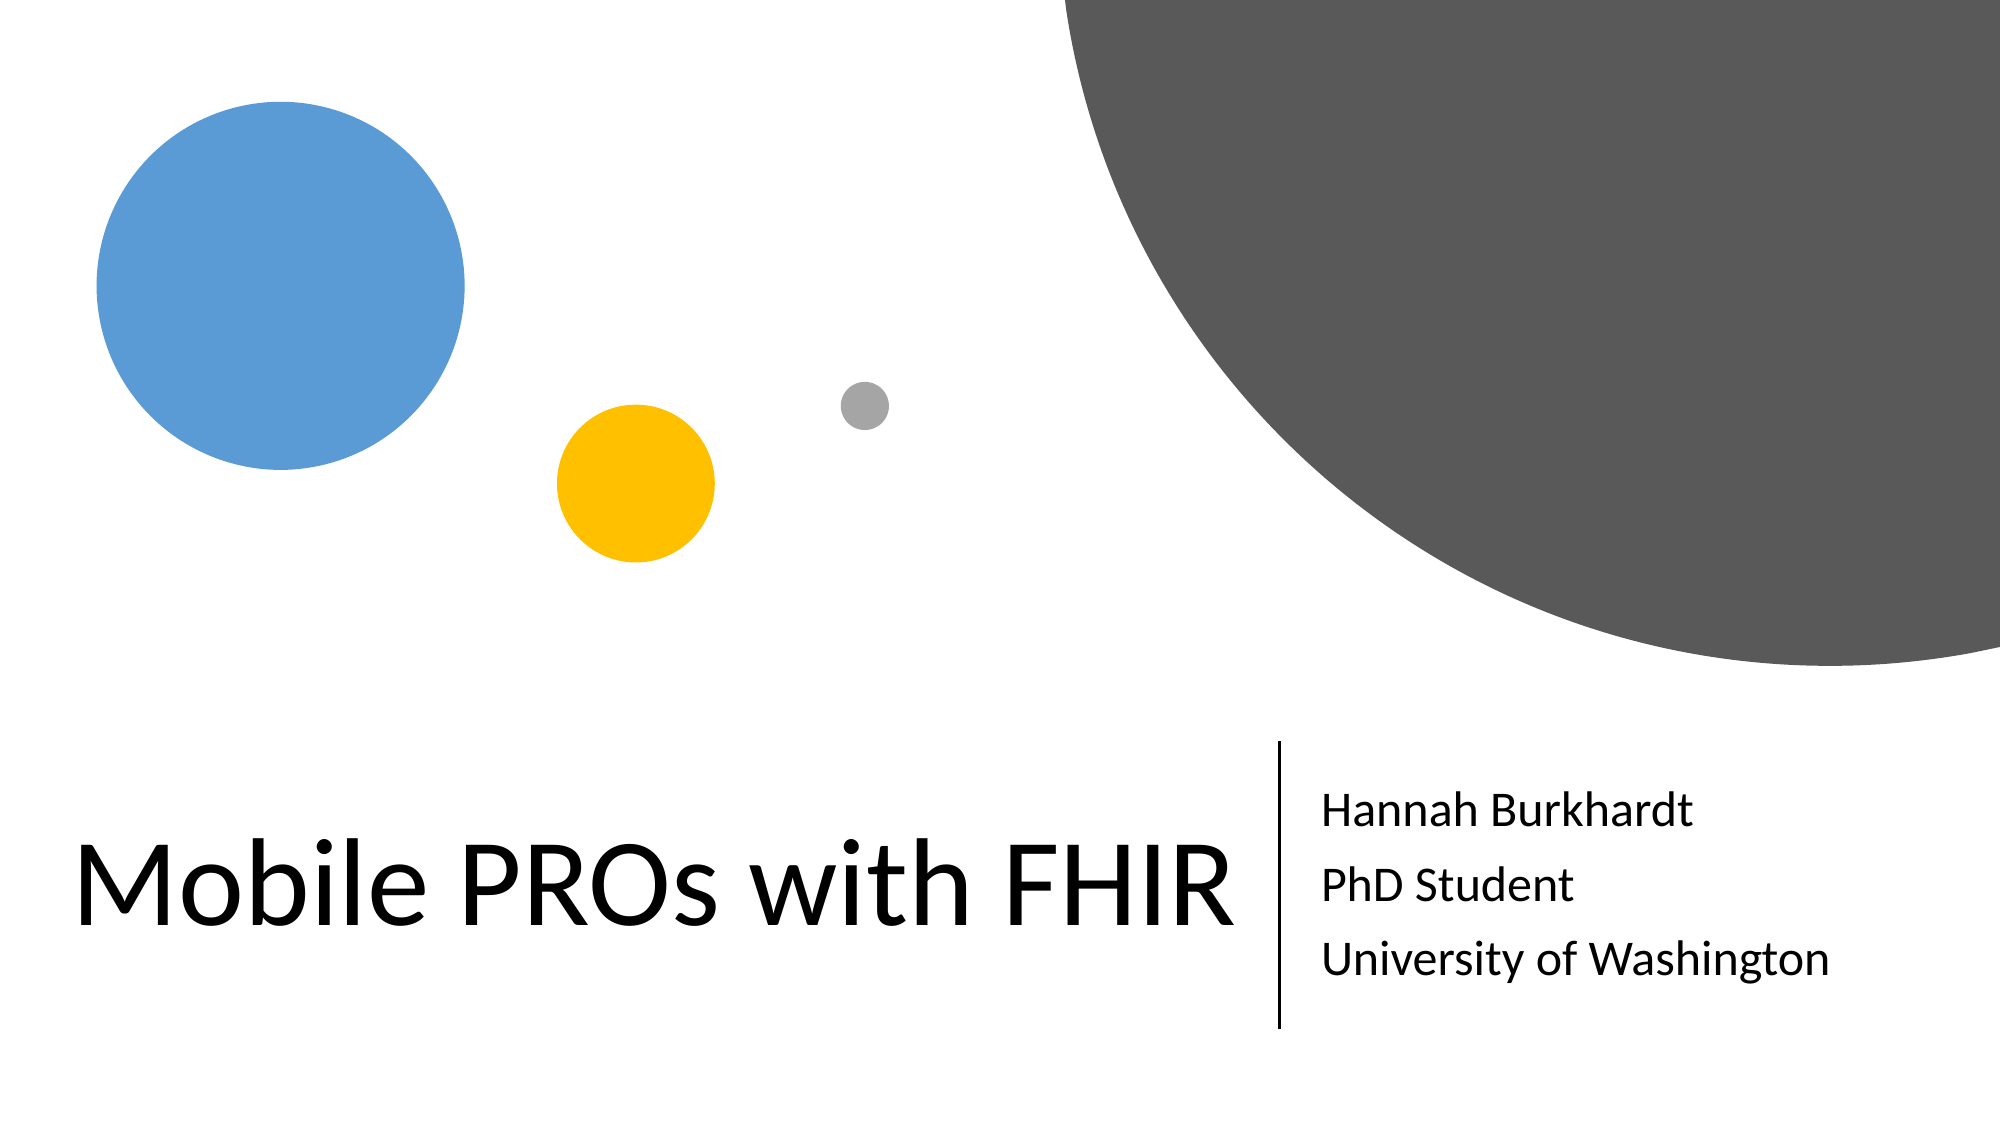

# Mobile PROs with FHIR
Hannah Burkhardt
PhD Student
University of Washington